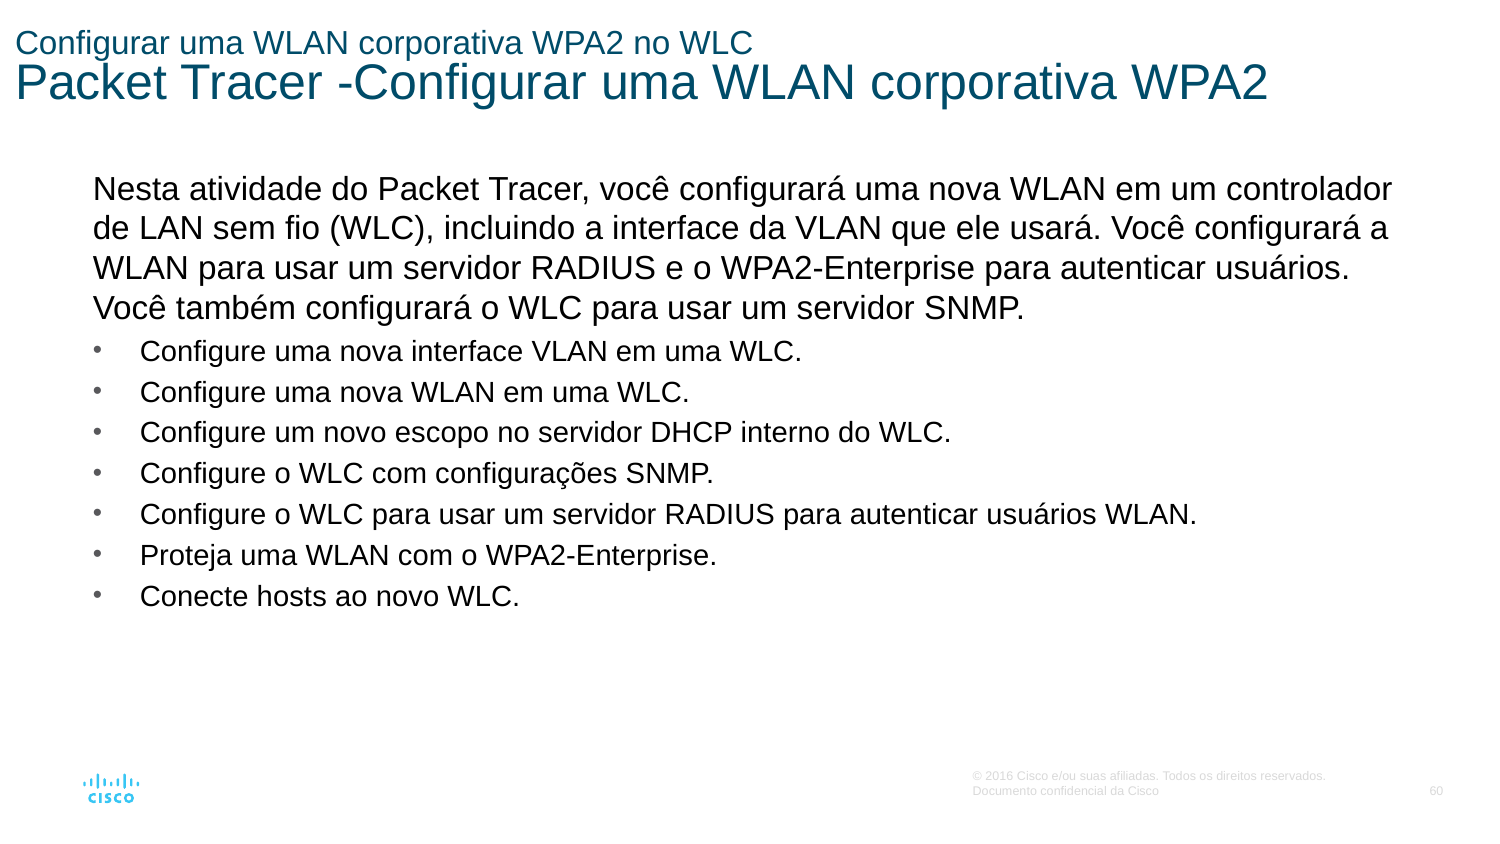

# Configurar uma WLAN corporativa WPA2 no WLC Packet Tracer -Configurar uma WLAN corporativa WPA2
Nesta atividade do Packet Tracer, você configurará uma nova WLAN em um controlador de LAN sem fio (WLC), incluindo a interface da VLAN que ele usará. Você configurará a WLAN para usar um servidor RADIUS e o WPA2-Enterprise para autenticar usuários. Você também configurará o WLC para usar um servidor SNMP.
Configure uma nova interface VLAN em uma WLC.
Configure uma nova WLAN em uma WLC.
Configure um novo escopo no servidor DHCP interno do WLC.
Configure o WLC com configurações SNMP.
Configure o WLC para usar um servidor RADIUS para autenticar usuários WLAN.
Proteja uma WLAN com o WPA2-Enterprise.
Conecte hosts ao novo WLC.